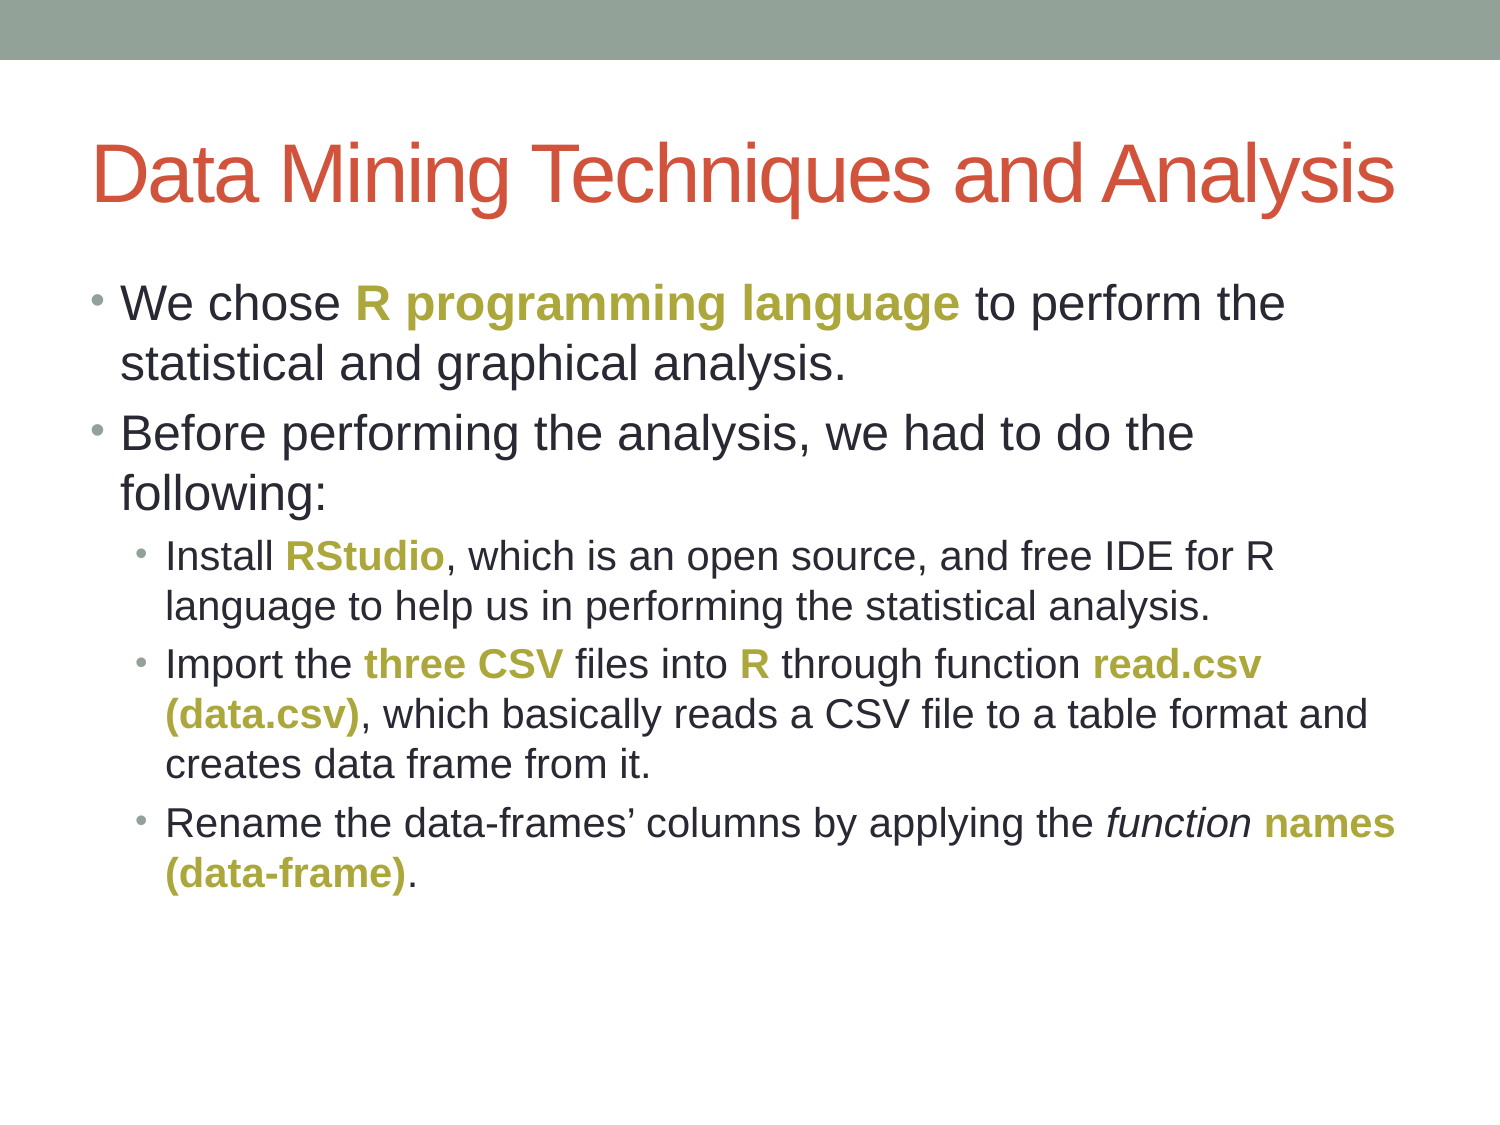

# Data Mining Techniques and Analysis
We chose R programming language to perform the statistical and graphical analysis.
Before performing the analysis, we had to do the following:
Install RStudio, which is an open source, and free IDE for R language to help us in performing the statistical analysis.
Import the three CSV files into R through function read.csv (data.csv), which basically reads a CSV file to a table format and creates data frame from it.
Rename the data-frames’ columns by applying the function names (data-frame).